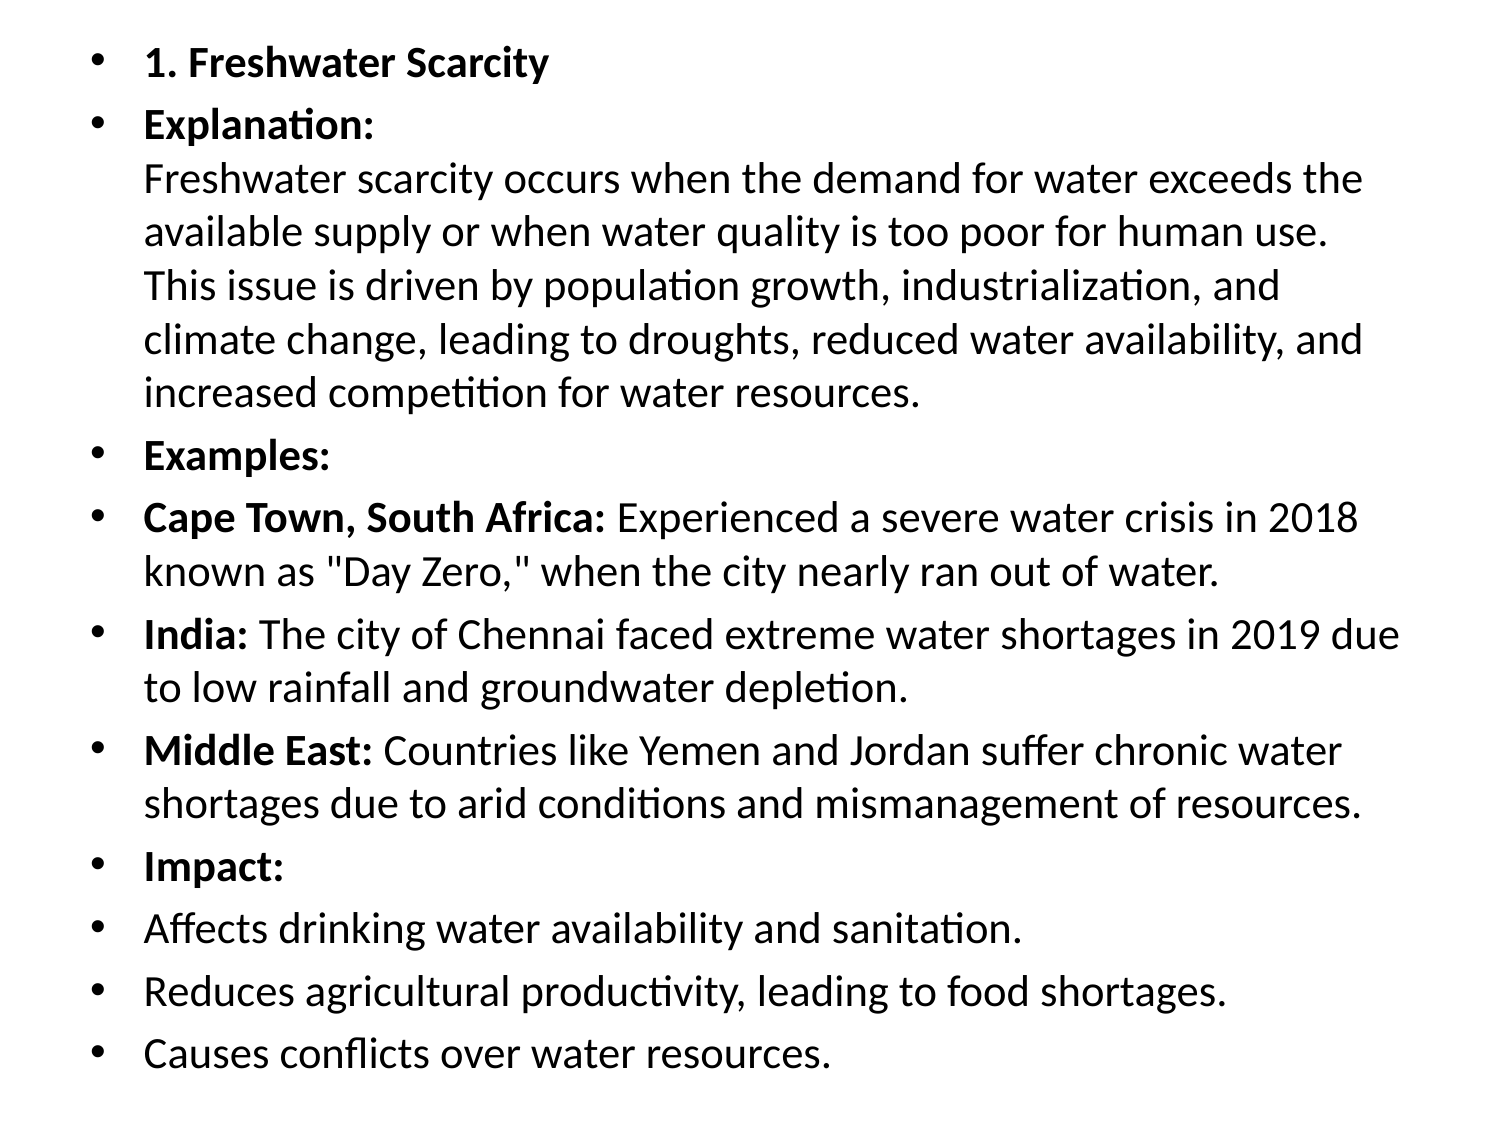

1. Freshwater Scarcity
Explanation:
Freshwater scarcity occurs when the demand for water exceeds the available supply or when water quality is too poor for human use. This issue is driven by population growth, industrialization, and climate change, leading to droughts, reduced water availability, and increased competition for water resources.
Examples:
Cape Town, South Africa: Experienced a severe water crisis in 2018 known as "Day Zero," when the city nearly ran out of water.
India: The city of Chennai faced extreme water shortages in 2019 due to low rainfall and groundwater depletion.
Middle East: Countries like Yemen and Jordan suffer chronic water shortages due to arid conditions and mismanagement of resources.
Impact:
Affects drinking water availability and sanitation.
Reduces agricultural productivity, leading to food shortages.
Causes conflicts over water resources.